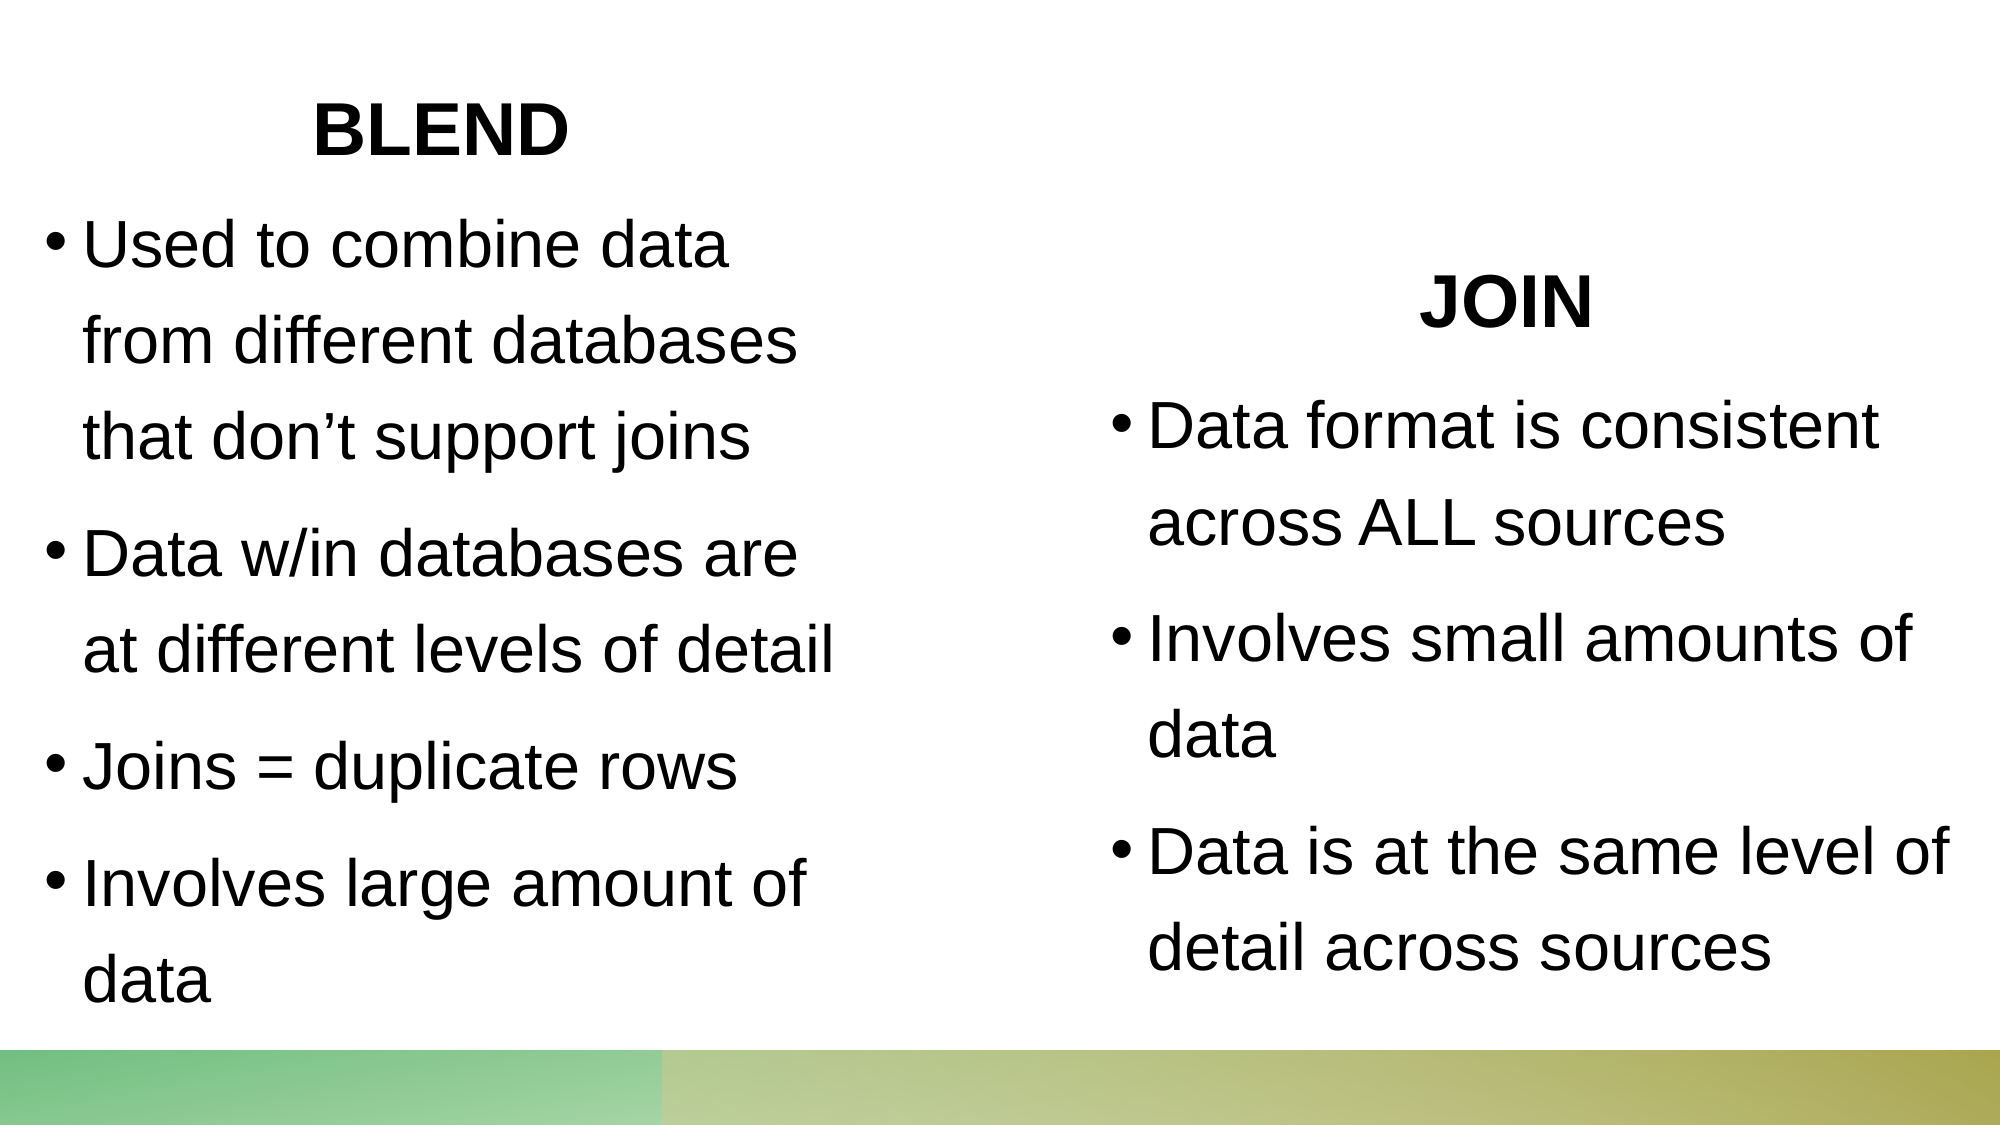

BLEND
Used to combine data from different databases that don’t support joins
Data w/in databases are at different levels of detail
Joins = duplicate rows
Involves large amount of data
JOIN
Data format is consistent across ALL sources
Involves small amounts of data
Data is at the same level of detail across sources